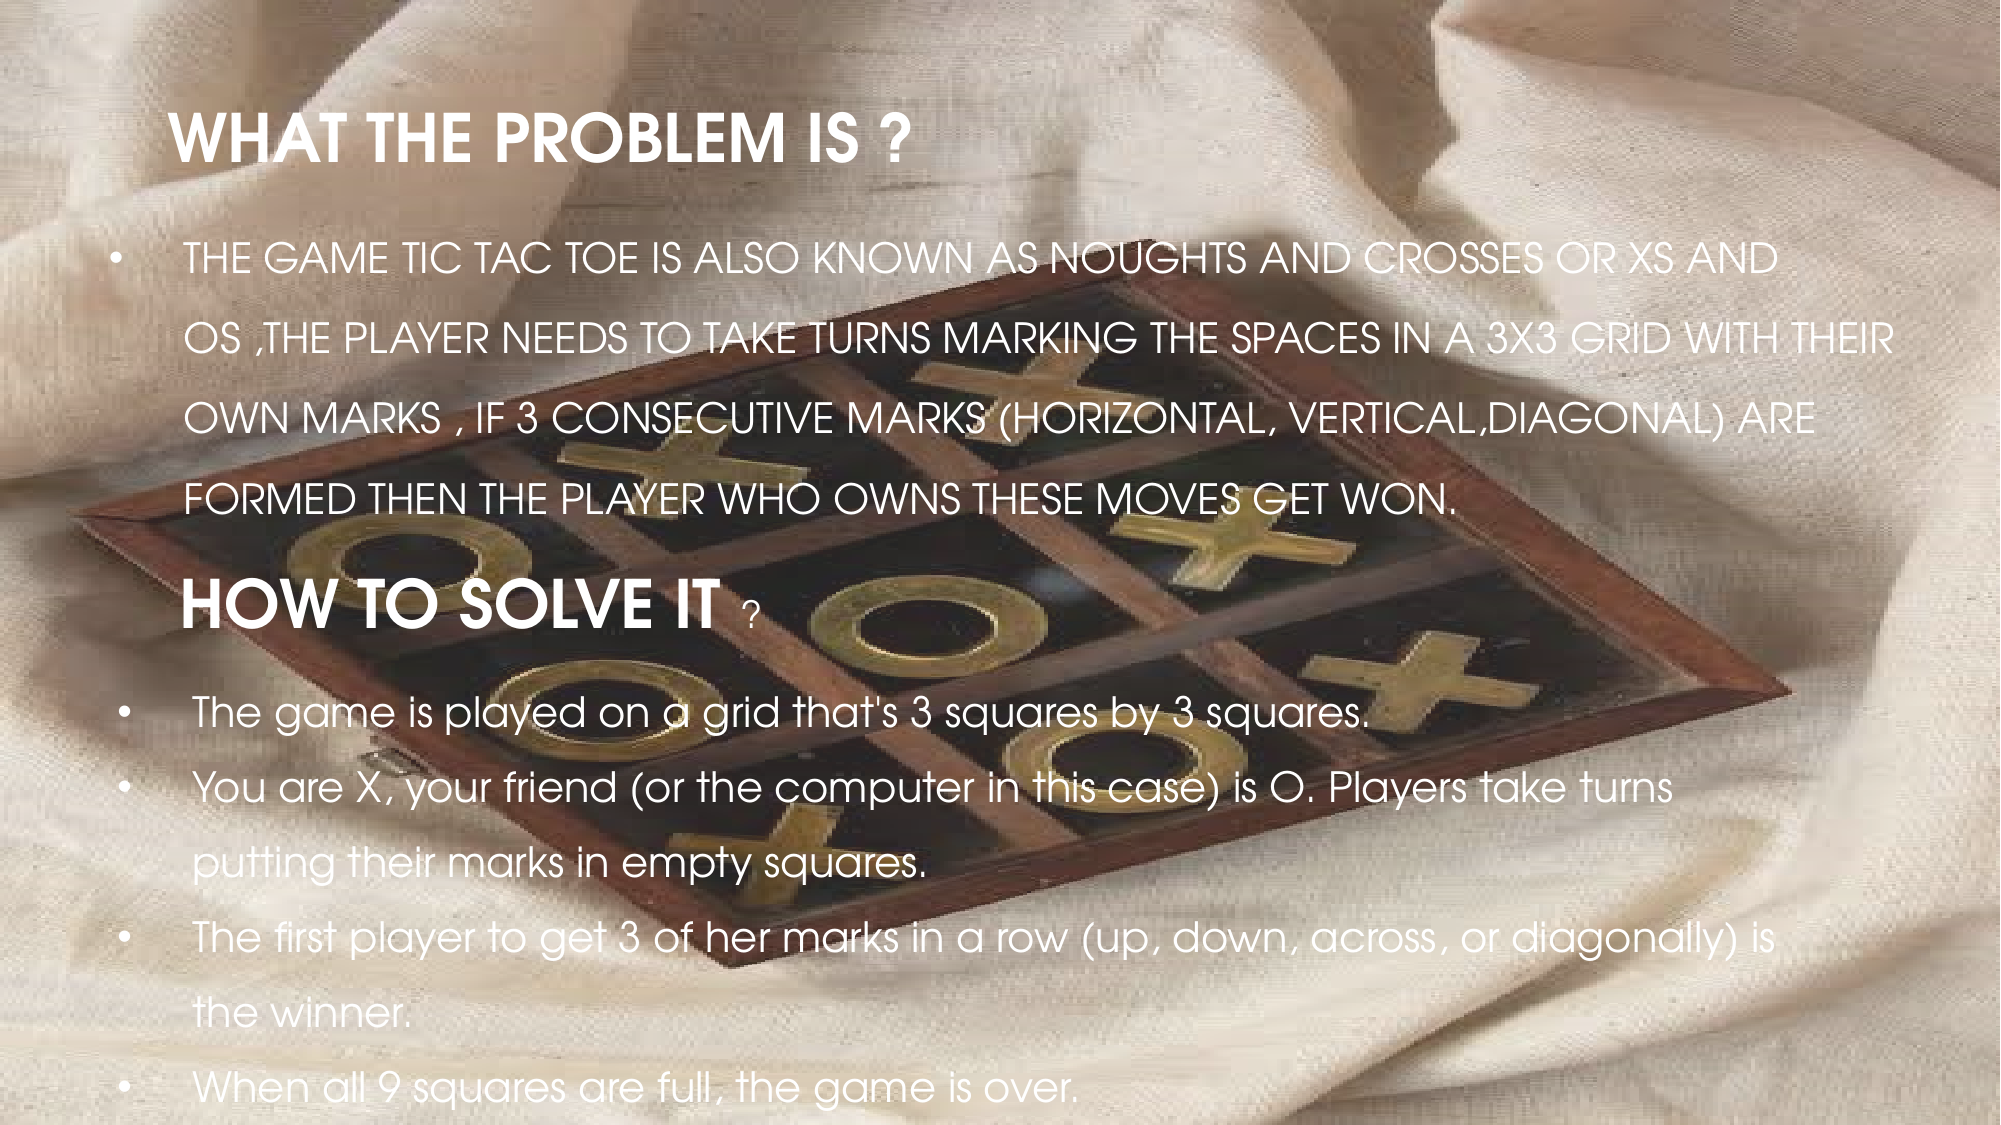

# WHAT THE PROBLEM IS ?
The game Tic Tac Toe is also known as Noughts and Crosses or Xs and Os ,the player needs to take turns marking the spaces in a 3x3 grid with their own marks , if 3 consecutive marks (Horizontal, Vertical,Diagonal) are formed then the player who owns these moves get won.
HOW TO SOLVE IT ?
The game is played on a grid that's 3 squares by 3 squares.
You are X, your friend (or the computer in this case) is O. Players take turns putting their marks in empty squares.
The first player to get 3 of her marks in a row (up, down, across, or diagonally) is the winner.
When all 9 squares are full, the game is over.